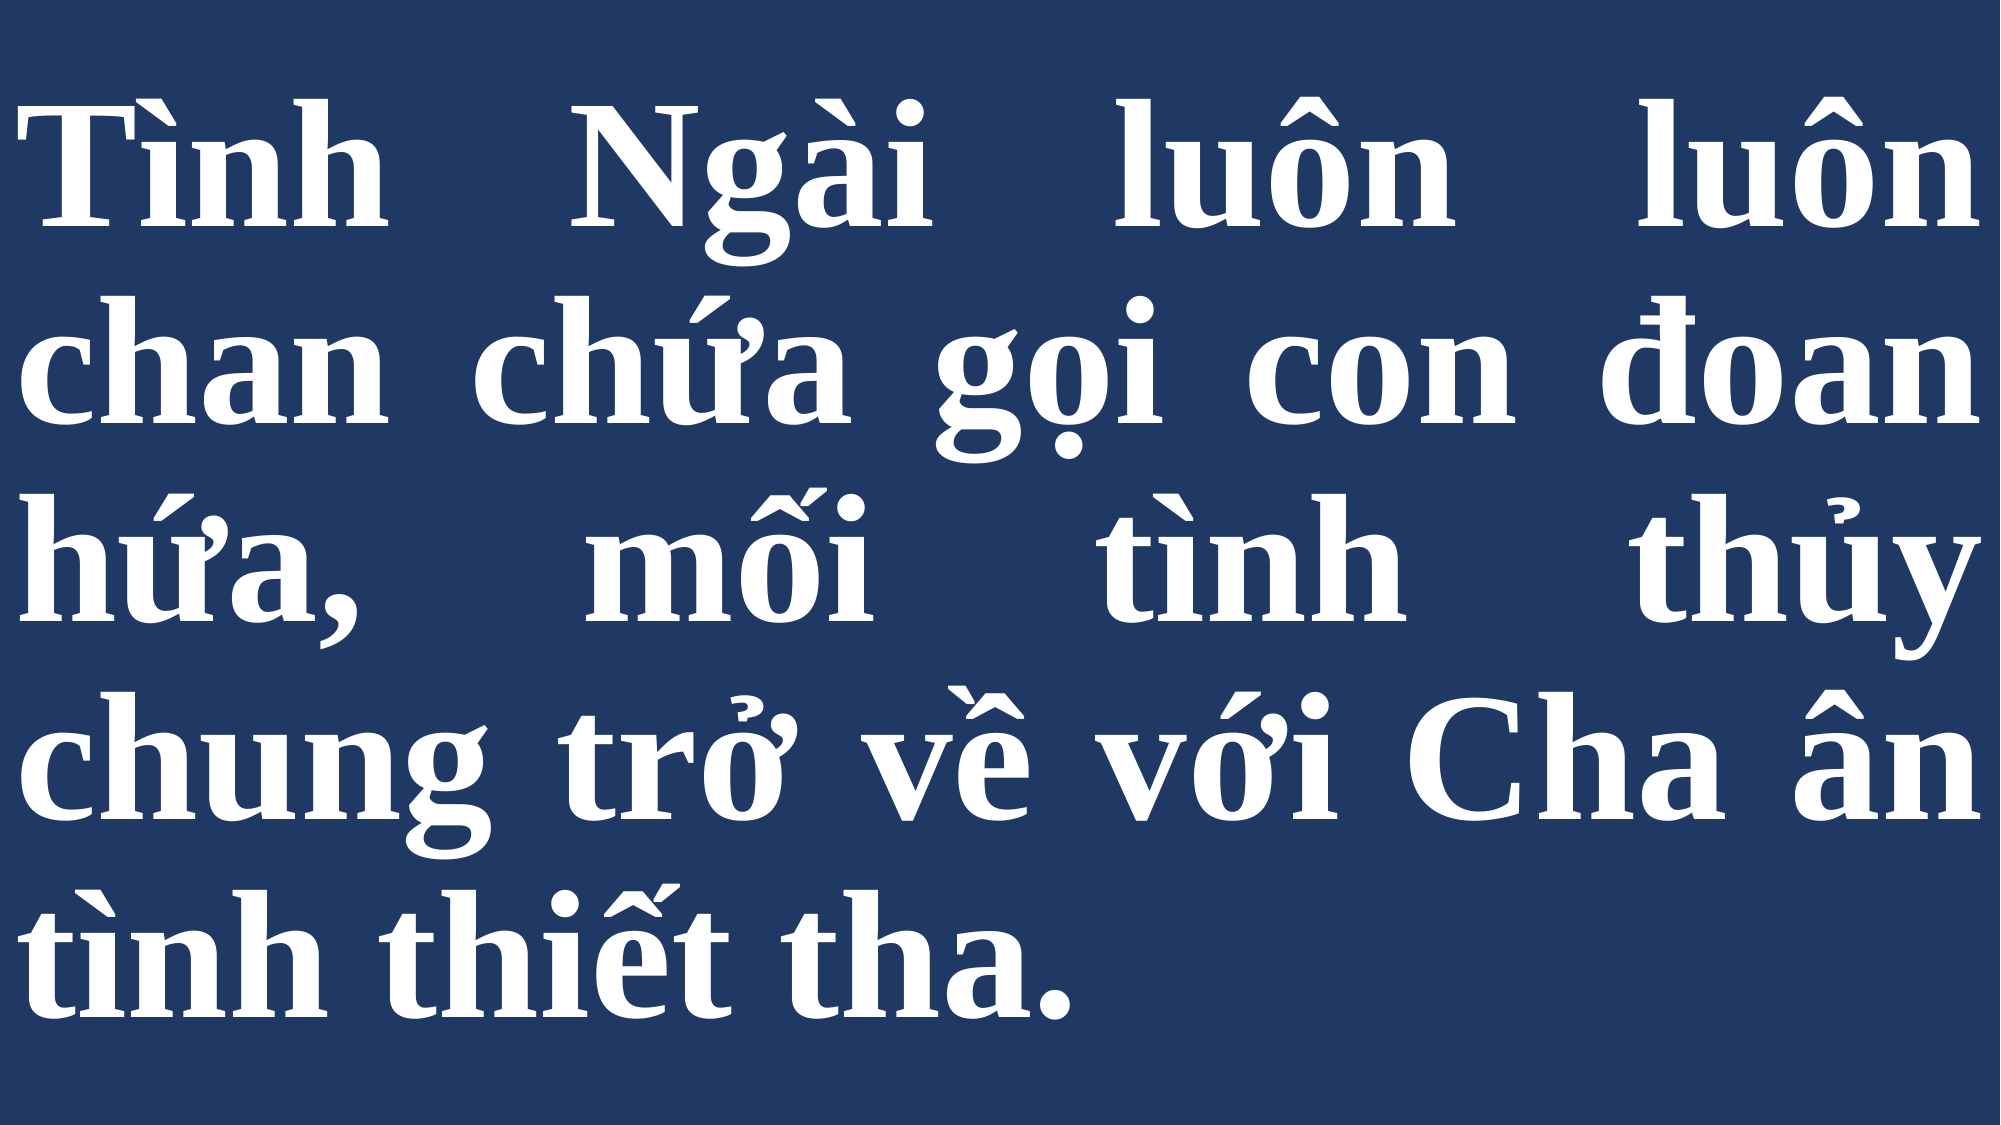

# Tình Ngài luôn luôn chan chứa gọi con đoan hứa, mối tình thủy chung trở về với Cha ân tình thiết tha.